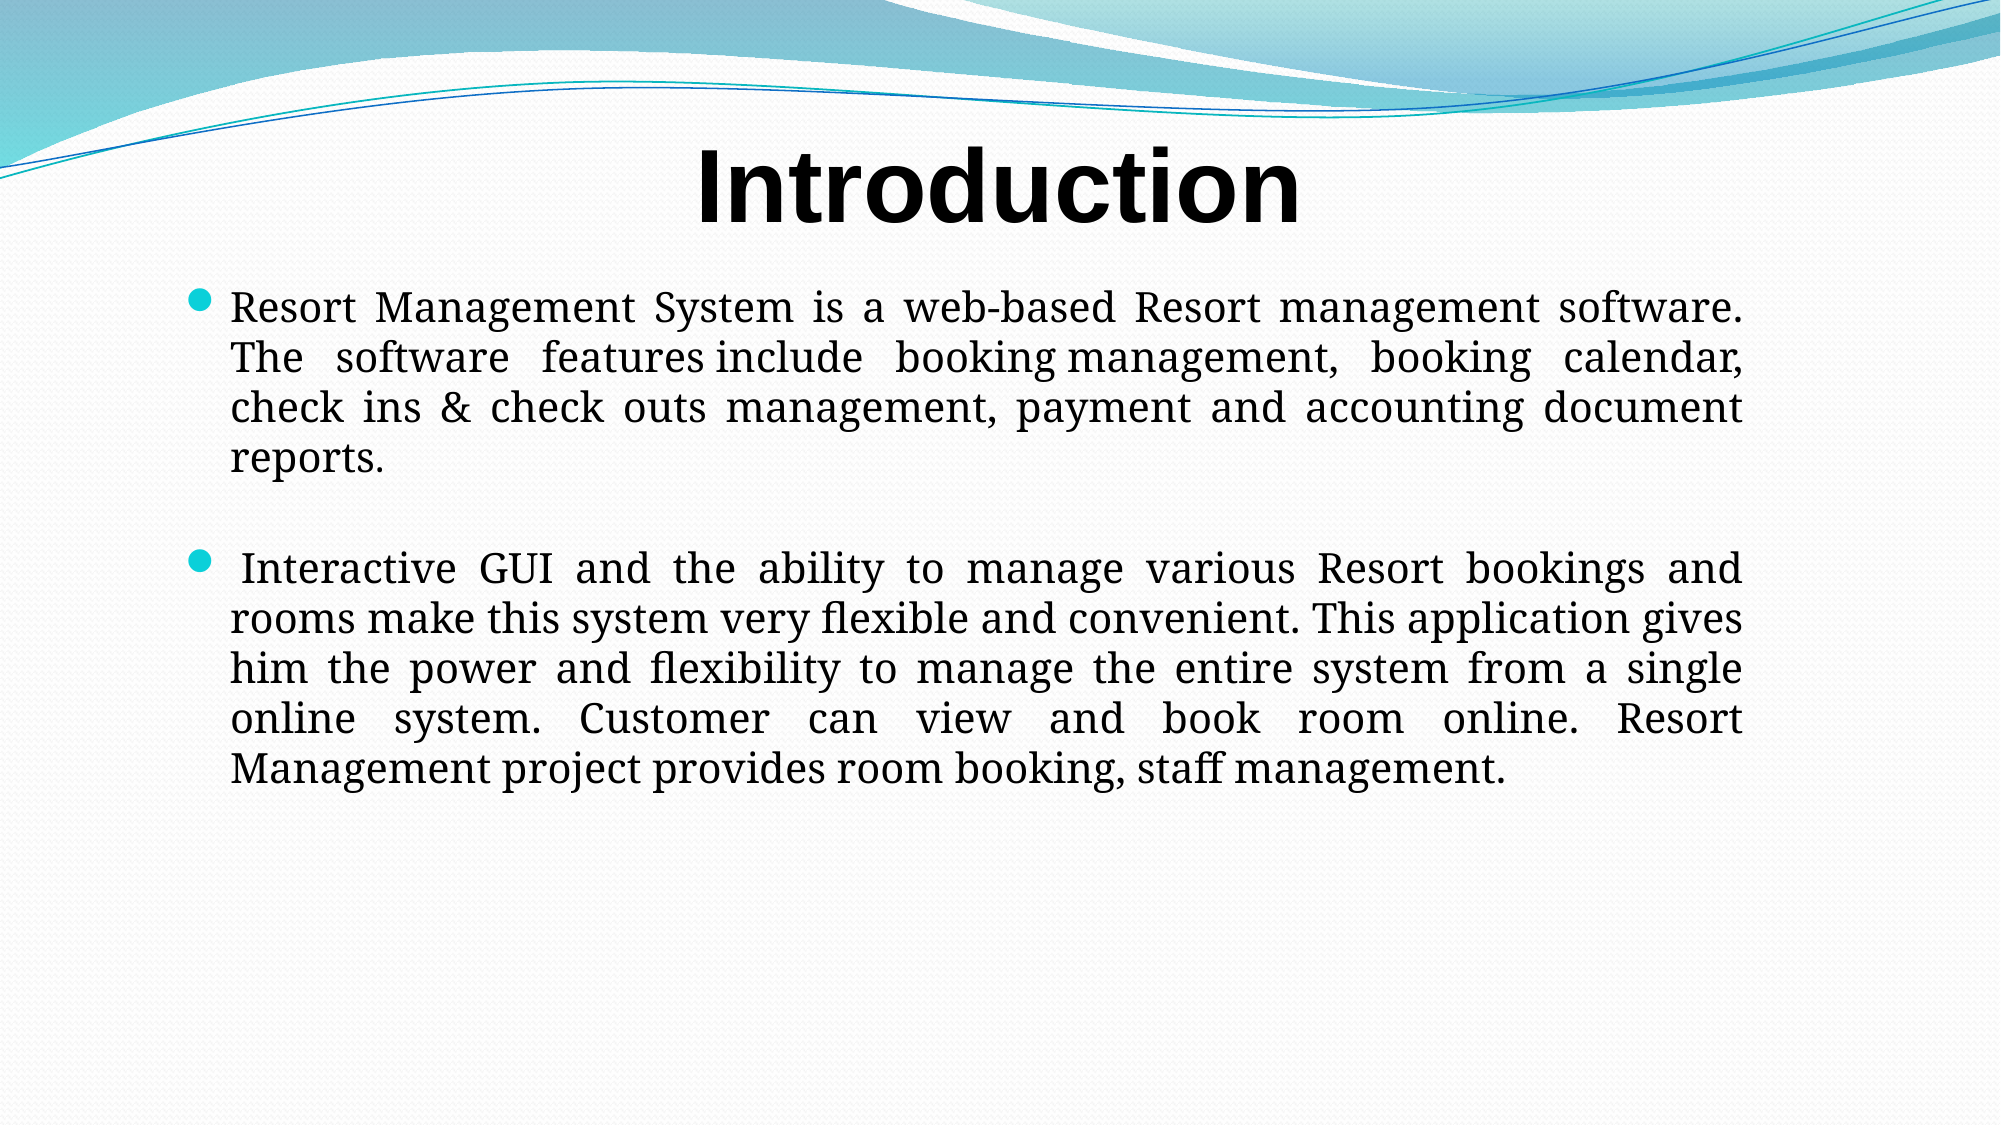

# Introduction
Resort Management System is a web-based Resort management software. The software features include booking management, booking calendar, check ins & check outs management, payment and accounting document reports.

 Interactive GUI and the ability to manage various Resort bookings and rooms make this system very flexible and convenient. This application gives him the power and flexibility to manage the entire system from a single online system. Customer can view and book room online. Resort Management project provides room booking, staff management.